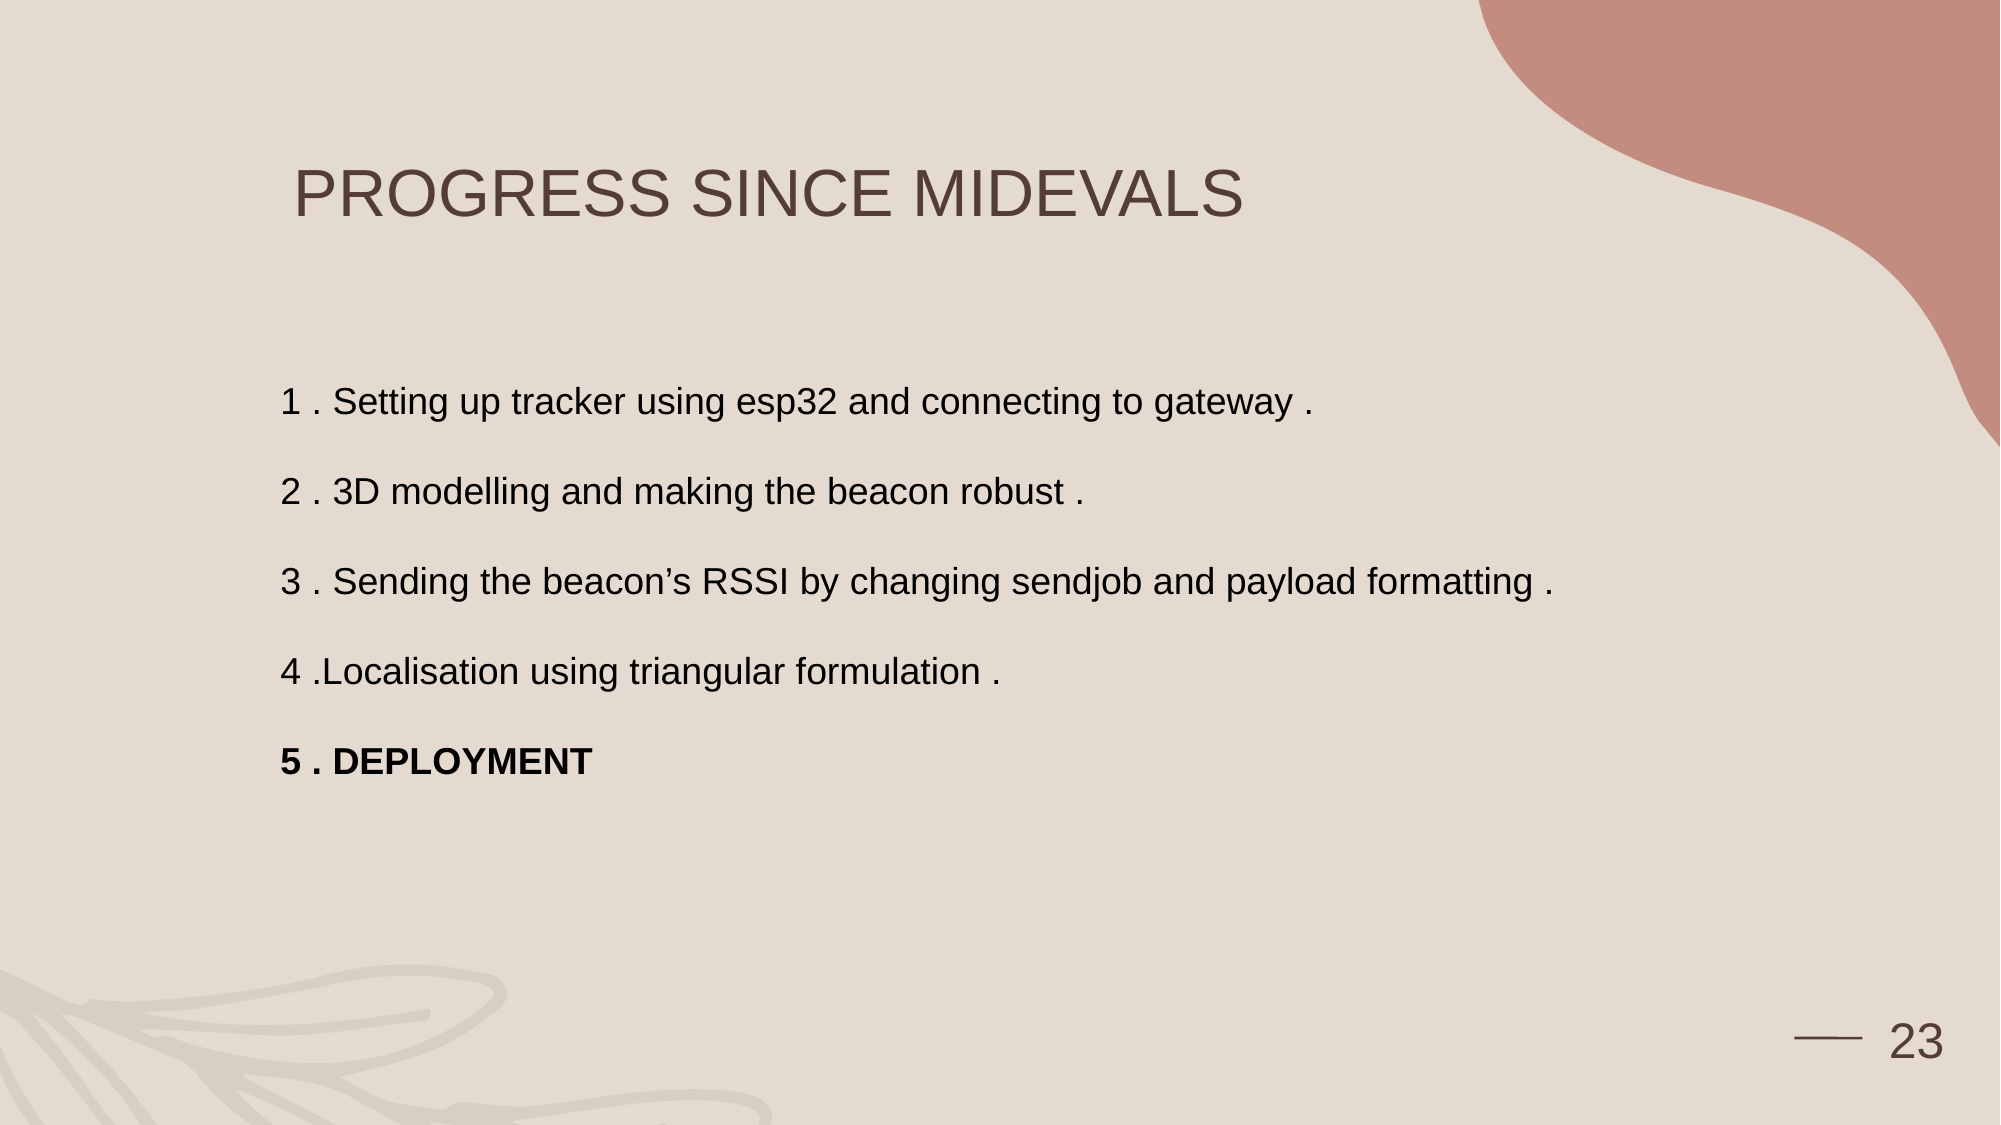

# PROGRESS SINCE MIDEVALS

1 . Setting up tracker using esp32 and connecting to gateway .

2 . 3D modelling and making the beacon robust .

3 . Sending the beacon’s RSSI by changing sendjob and payload formatting .

4 .Localisation using triangular formulation .

5 . DEPLOYMENT

23